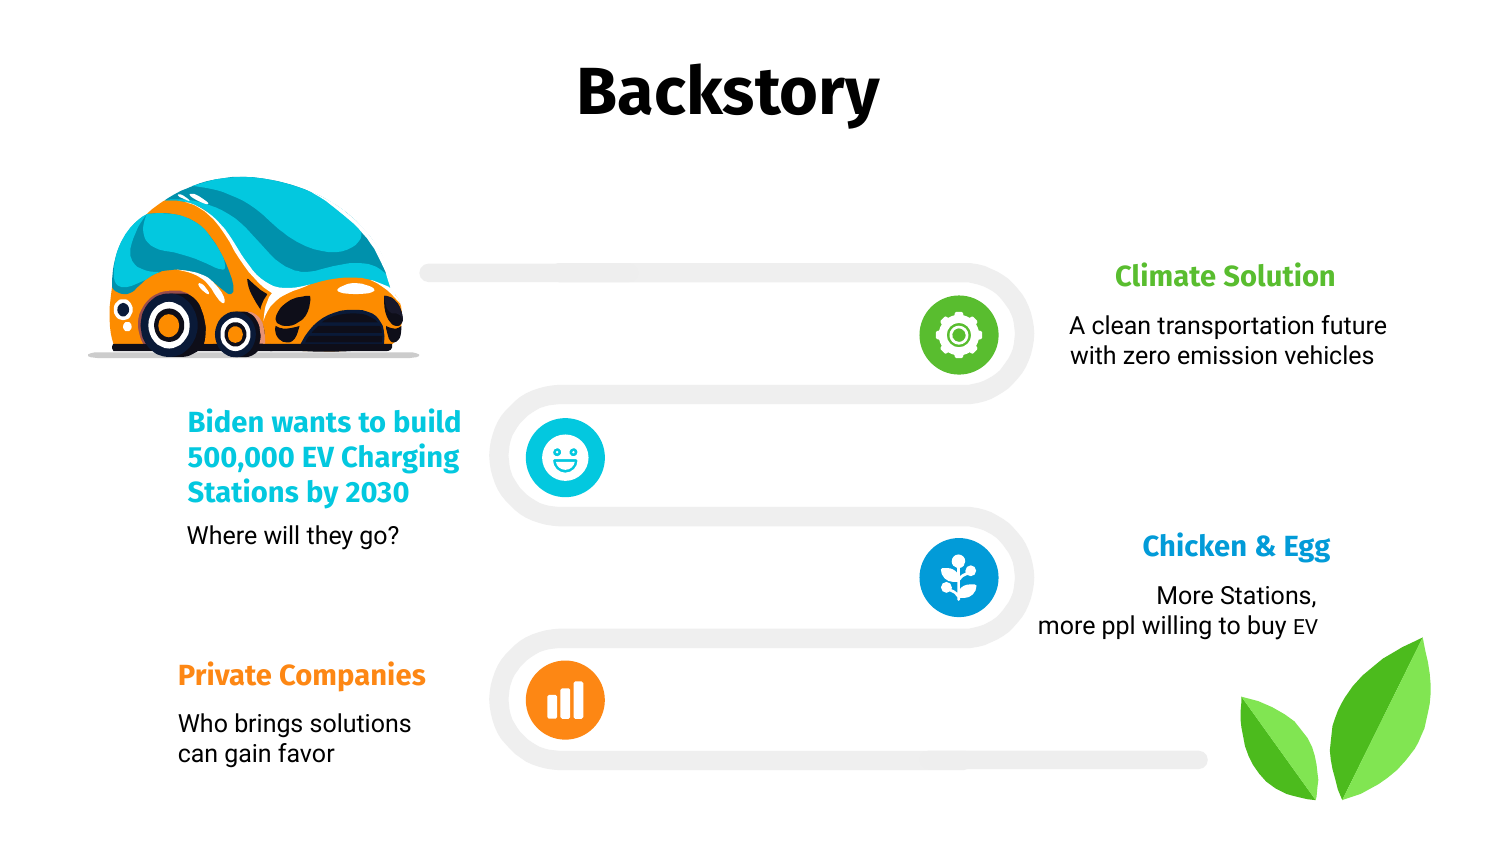

# Backstory

Climate Solution
A clean transportation future with zero emission vehicles

Biden wants to build 500,000 EV Charging Stations by 2030
Where will they go?

Chicken & Egg
More Stations,
more ppl willing to buy EV

Private Companies
Who brings solutions can gain favor